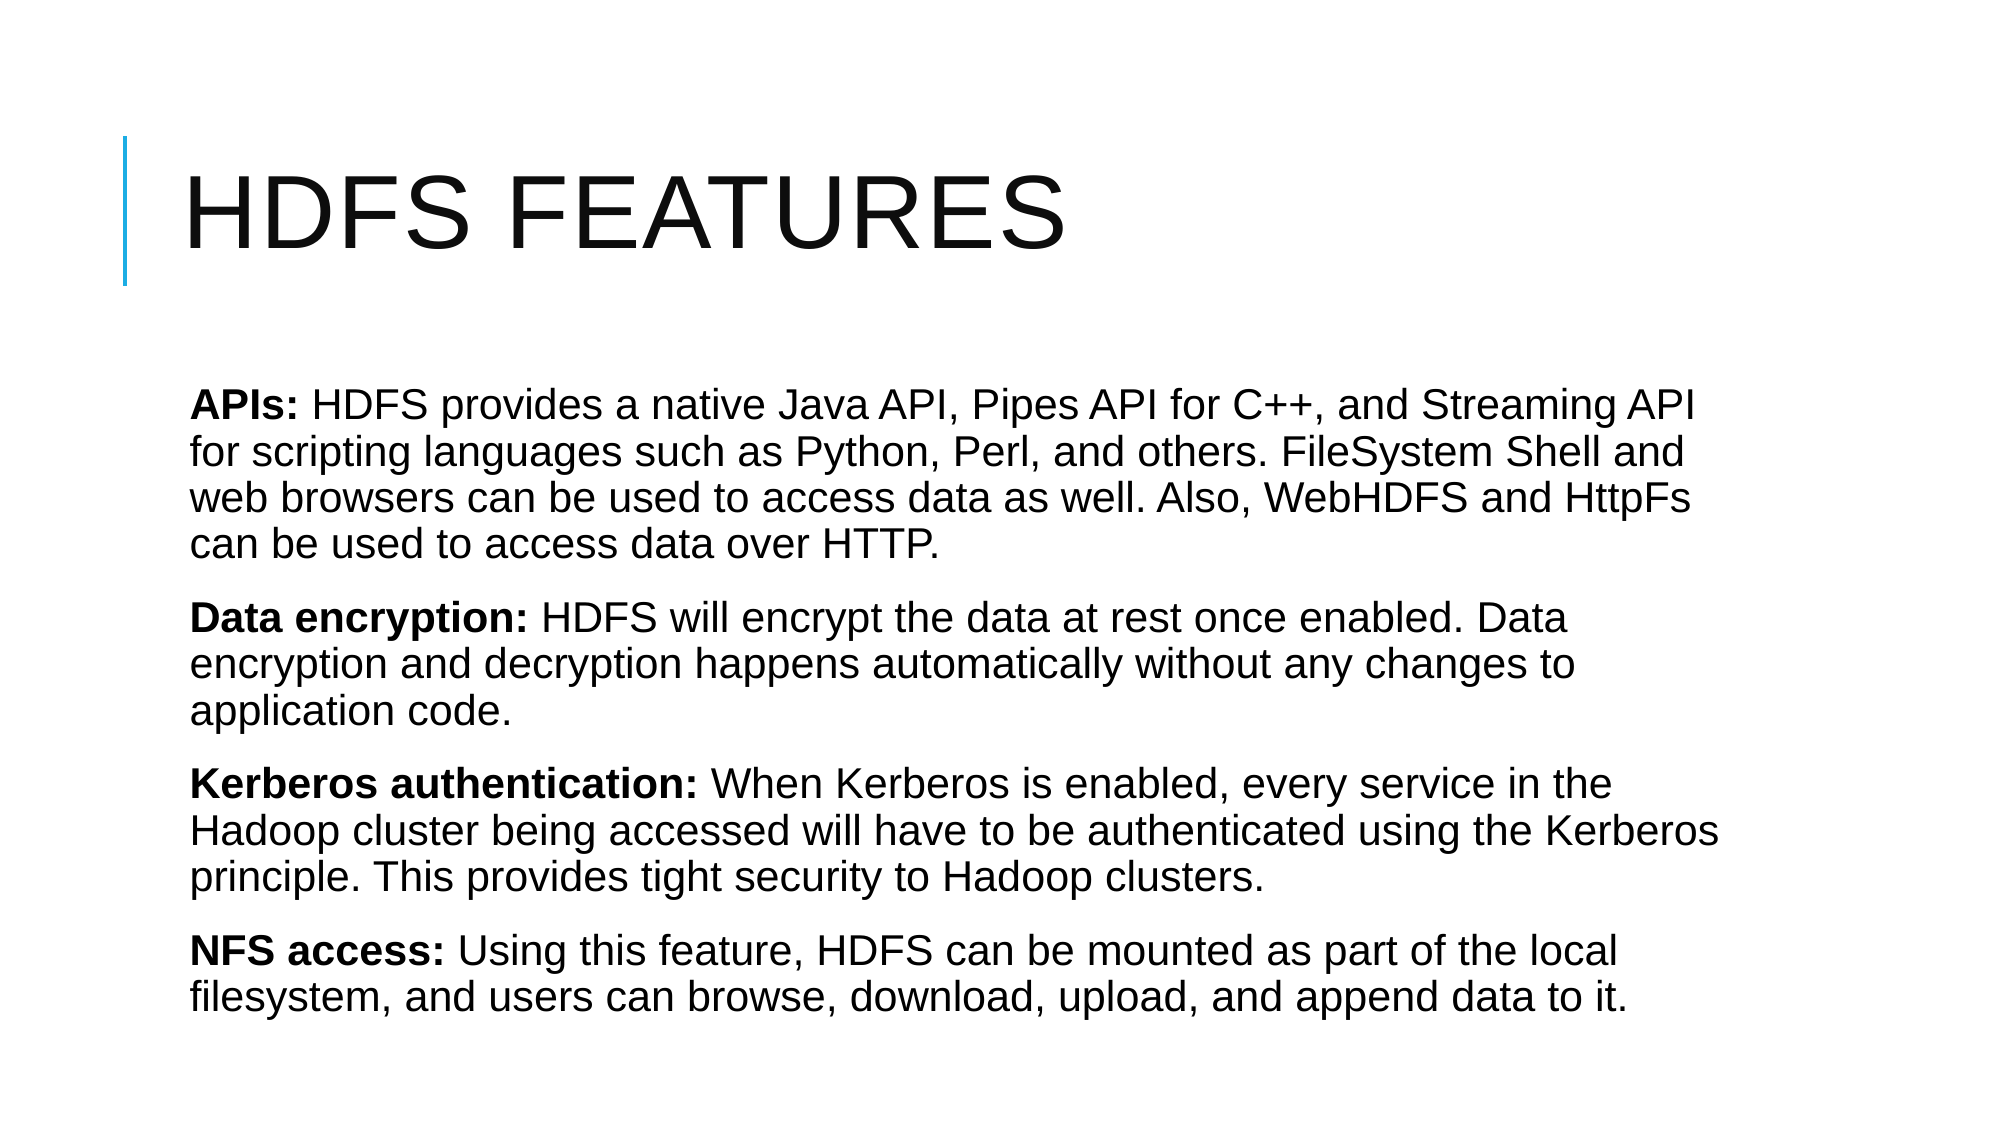

# Hdfs features
APIs: HDFS provides a native Java API, Pipes API for C++, and Streaming API for scripting languages such as Python, Perl, and others. FileSystem Shell and web browsers can be used to access data as well. Also, WebHDFS and HttpFs can be used to access data over HTTP.
Data encryption: HDFS will encrypt the data at rest once enabled. Data encryption and decryption happens automatically without any changes to application code.
Kerberos authentication: When Kerberos is enabled, every service in the Hadoop cluster being accessed will have to be authenticated using the Kerberos principle. This provides tight security to Hadoop clusters.
NFS access: Using this feature, HDFS can be mounted as part of the local filesystem, and users can browse, download, upload, and append data to it.